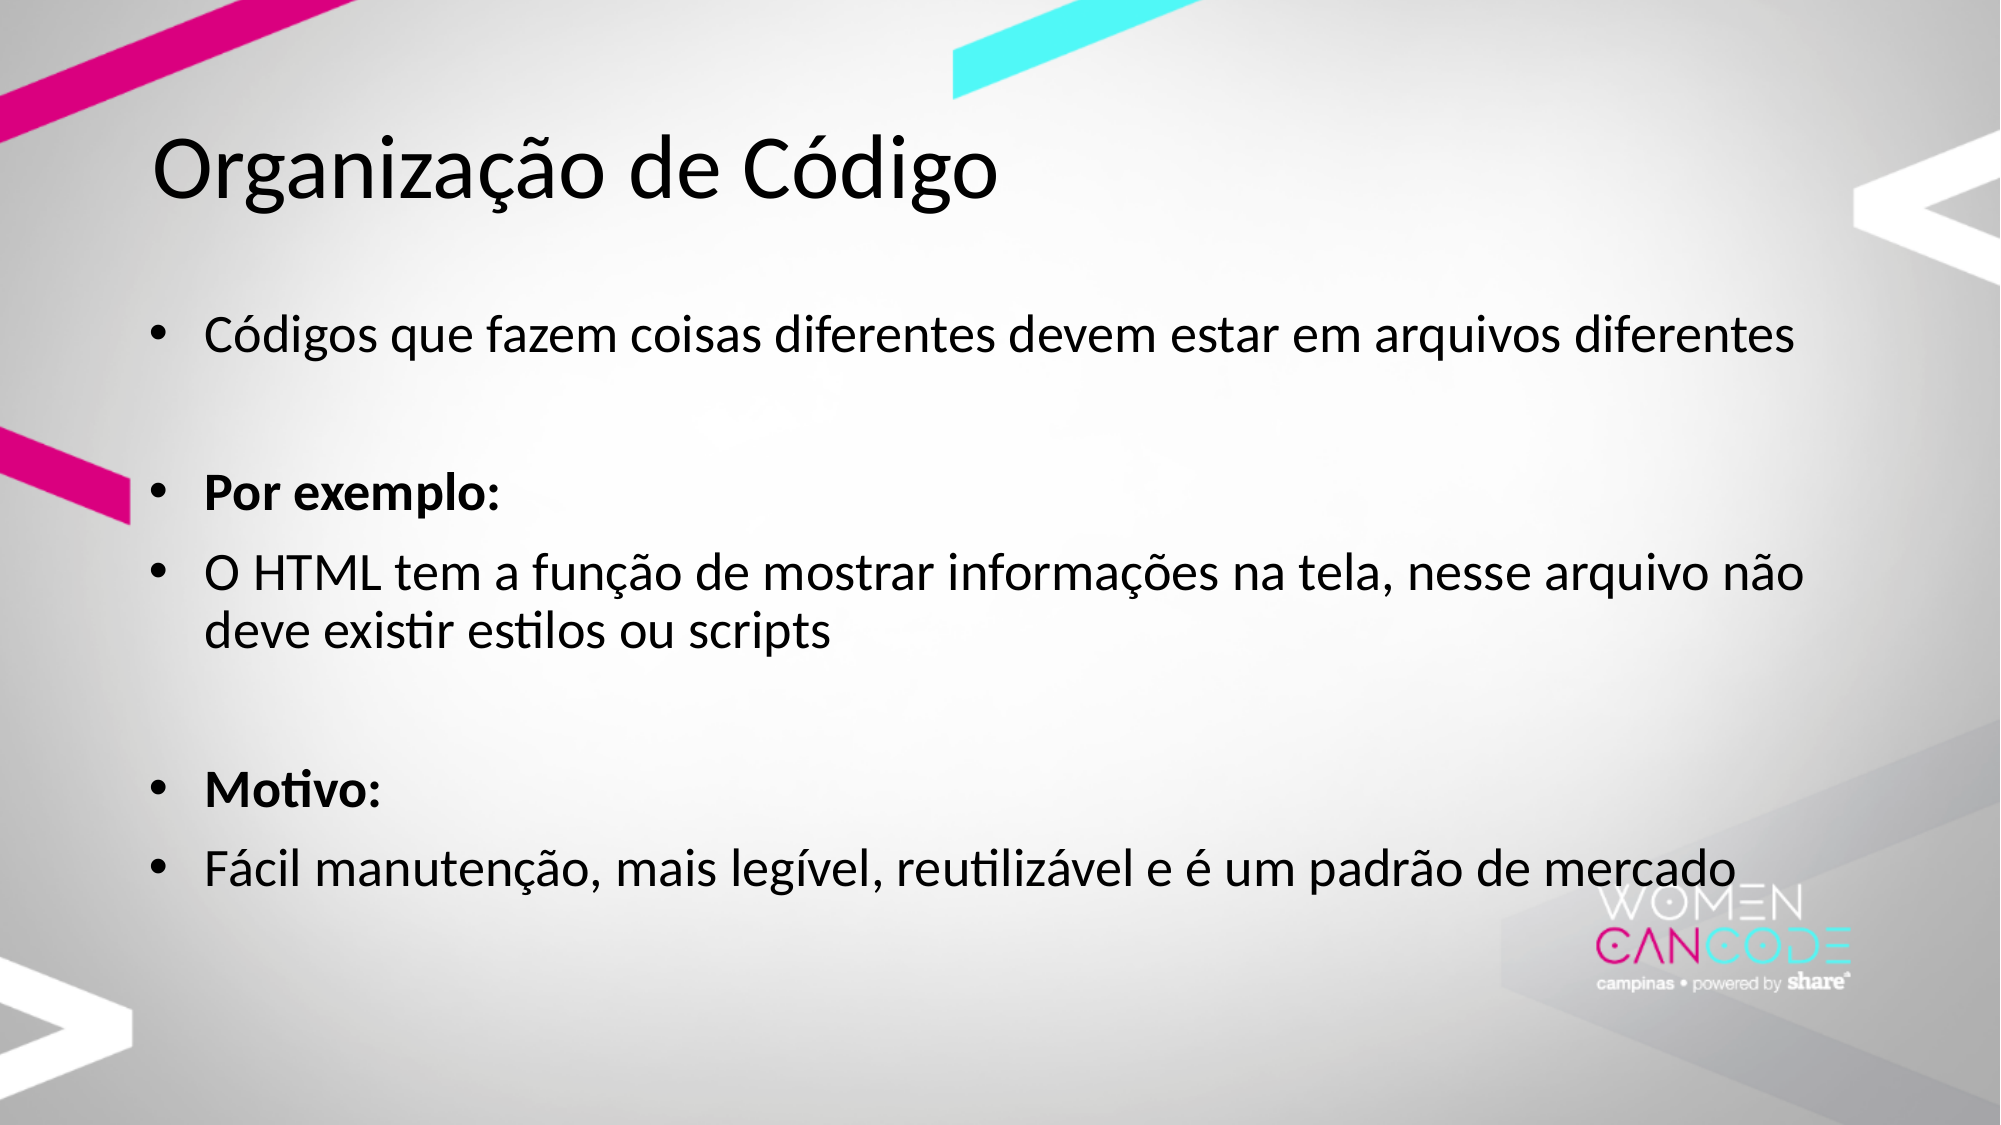

# Organização de Código
Códigos que fazem coisas diferentes devem estar em arquivos diferentes

Por exemplo:
O HTML tem a função de mostrar informações na tela, nesse arquivo não deve existir estilos ou scripts

Motivo:
Fácil manutenção, mais legível, reutilizável e é um padrão de mercado